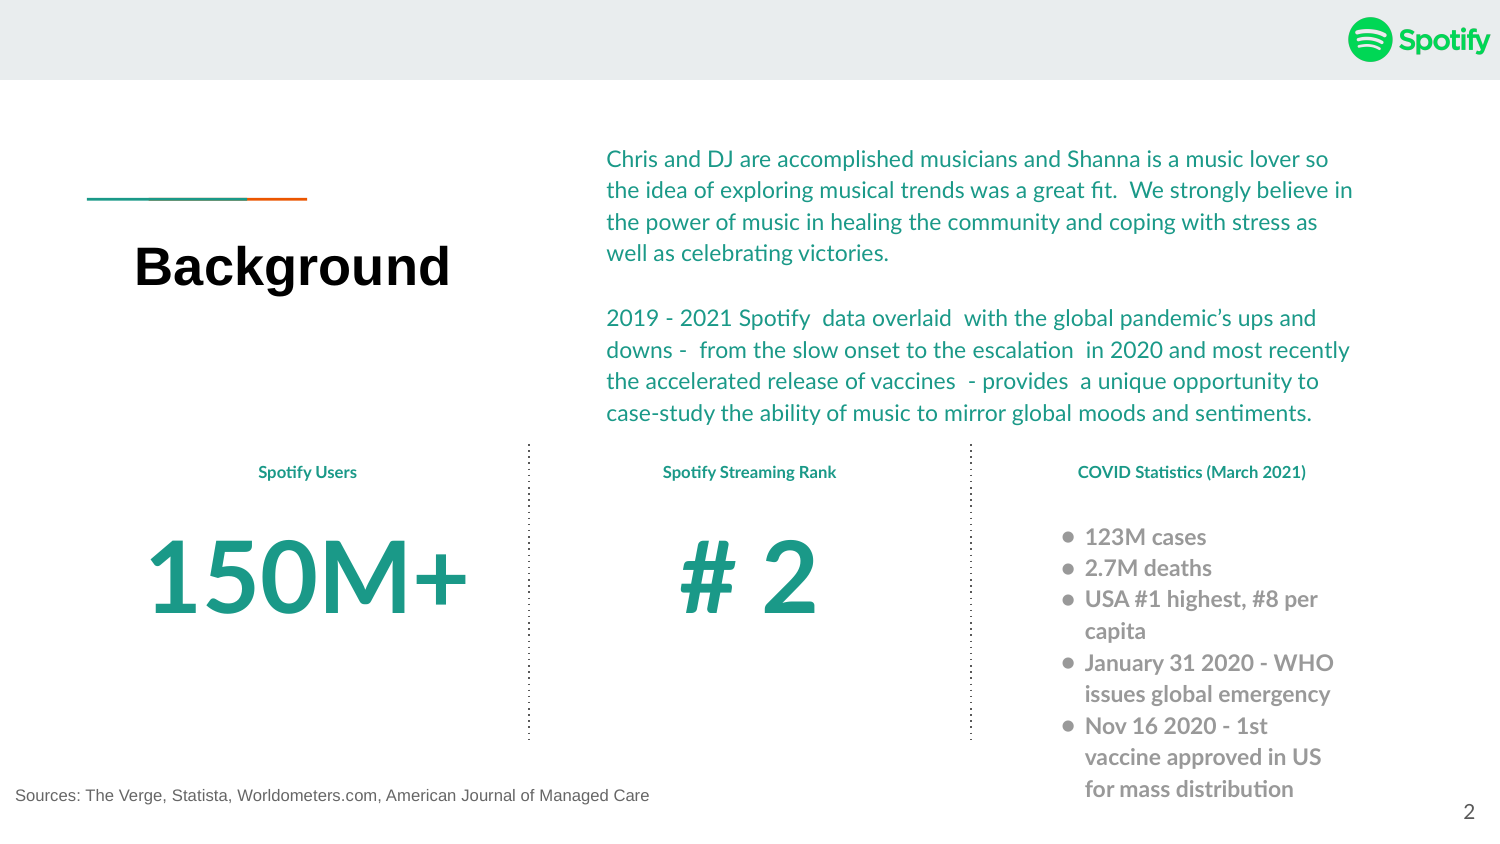

Chris and DJ are accomplished musicians and Shanna is a music lover so the idea of exploring musical trends was a great fit.  We strongly believe in the power of music in healing the community and coping with stress as well as celebrating victories.
2019 - 2021 Spotify  data overlaid  with the global pandemic’s ups and downs -  from the slow onset to the escalation  in 2020 and most recently the accelerated release of vaccines  - provides  a unique opportunity to case-study the ability of music to mirror global moods and sentiments.
# Background
Spotify Users
Spotify Streaming Rank
COVID Statistics (March 2021)
150M+
# 2
123M cases
2.7M deaths
USA #1 highest, #8 per capita
January 31 2020 - WHO issues global emergency
Nov 16 2020 - 1st vaccine approved in US for mass distribution
Sources: The Verge, Statista, Worldometers.com, American Journal of Managed Care
2